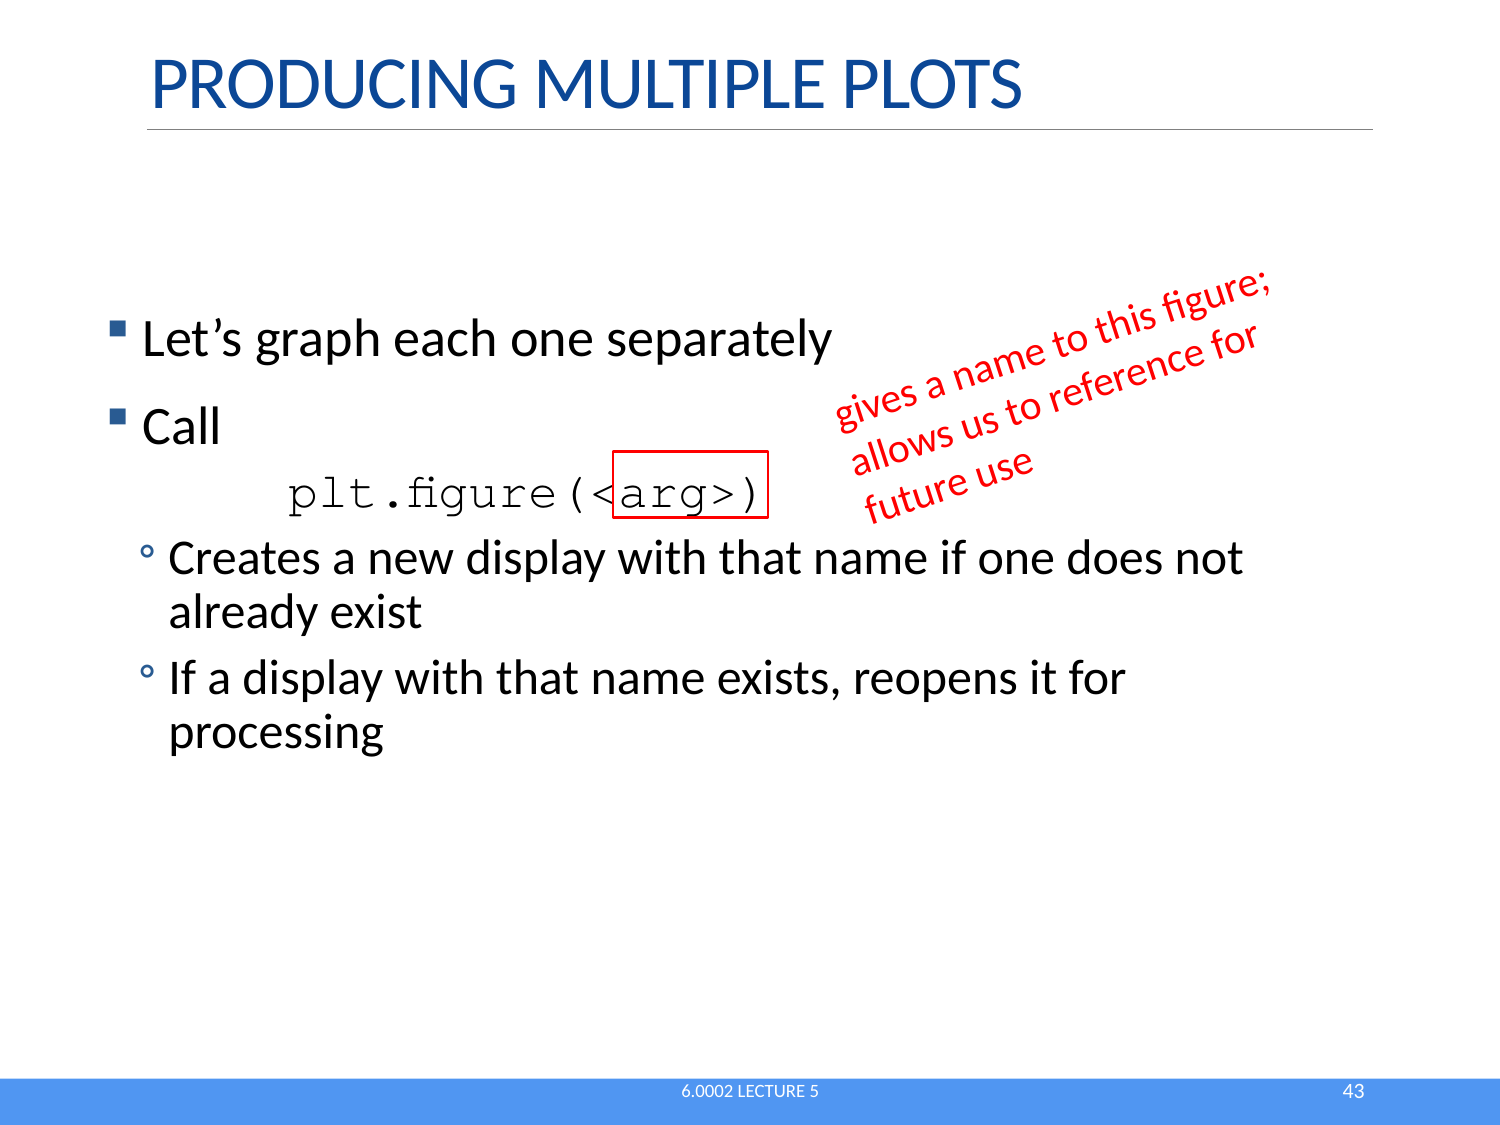

# PRODUCING MULTIPLE PLOTS
gives a name to this figure; allows us to reference for future use
 Let’s graph each one separately
 Call
     plt.figure(<arg>)
Creates a new display with that name if one does not already exist
If a display with that name exists, reopens it for processing

6.0002 Lecture 5
43